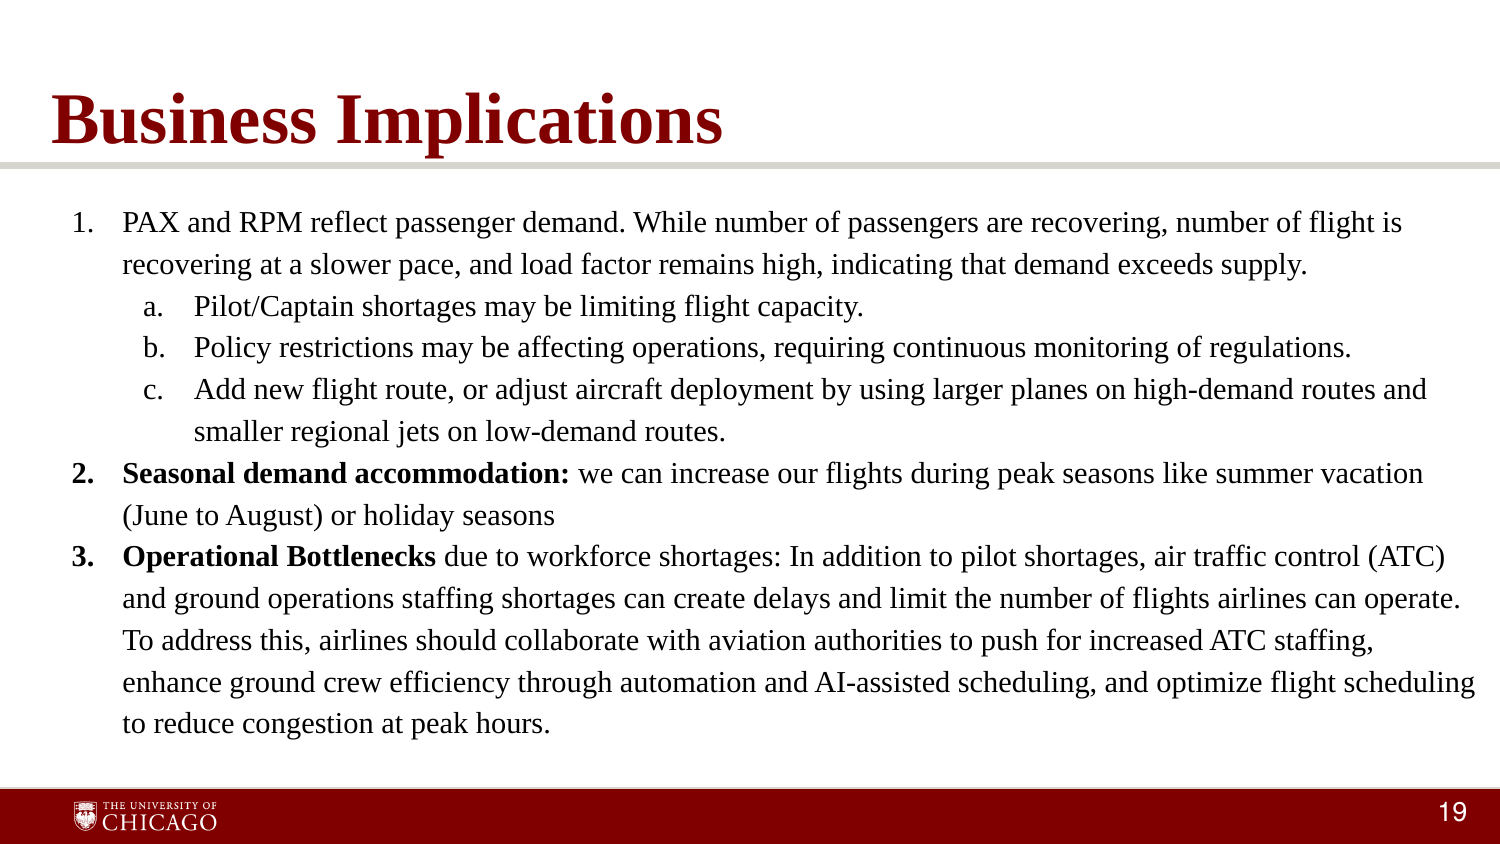

# Business Implications
PAX and RPM reflect passenger demand. While number of passengers are recovering, number of flight is recovering at a slower pace, and load factor remains high, indicating that demand exceeds supply.
Pilot/Captain shortages may be limiting flight capacity.
Policy restrictions may be affecting operations, requiring continuous monitoring of regulations.
Add new flight route, or adjust aircraft deployment by using larger planes on high-demand routes and smaller regional jets on low-demand routes.
Seasonal demand accommodation: we can increase our flights during peak seasons like summer vacation (June to August) or holiday seasons
Operational Bottlenecks due to workforce shortages: In addition to pilot shortages, air traffic control (ATC) and ground operations staffing shortages can create delays and limit the number of flights airlines can operate. To address this, airlines should collaborate with aviation authorities to push for increased ATC staffing, enhance ground crew efficiency through automation and AI-assisted scheduling, and optimize flight scheduling to reduce congestion at peak hours.
19